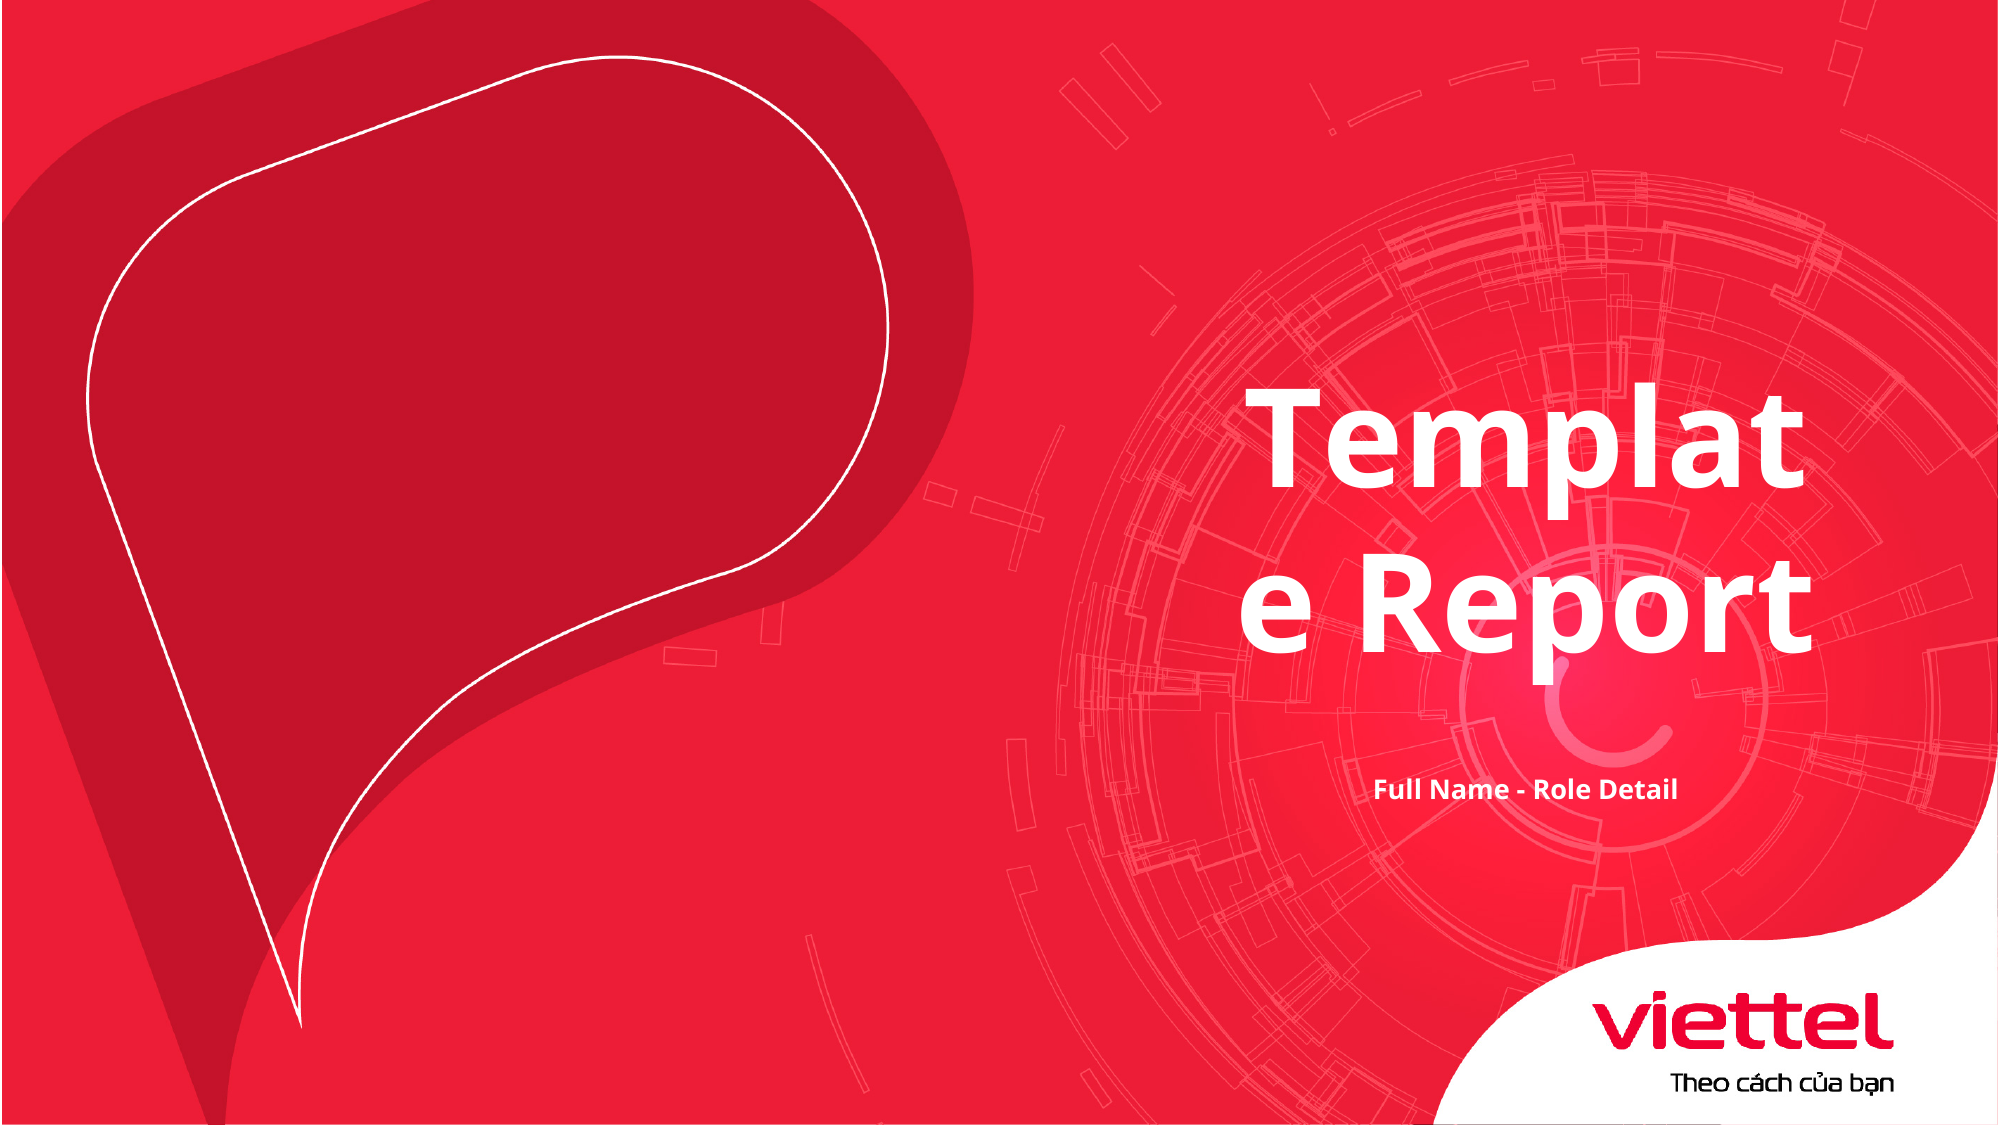

# Template Report
Full Name - Role Detail